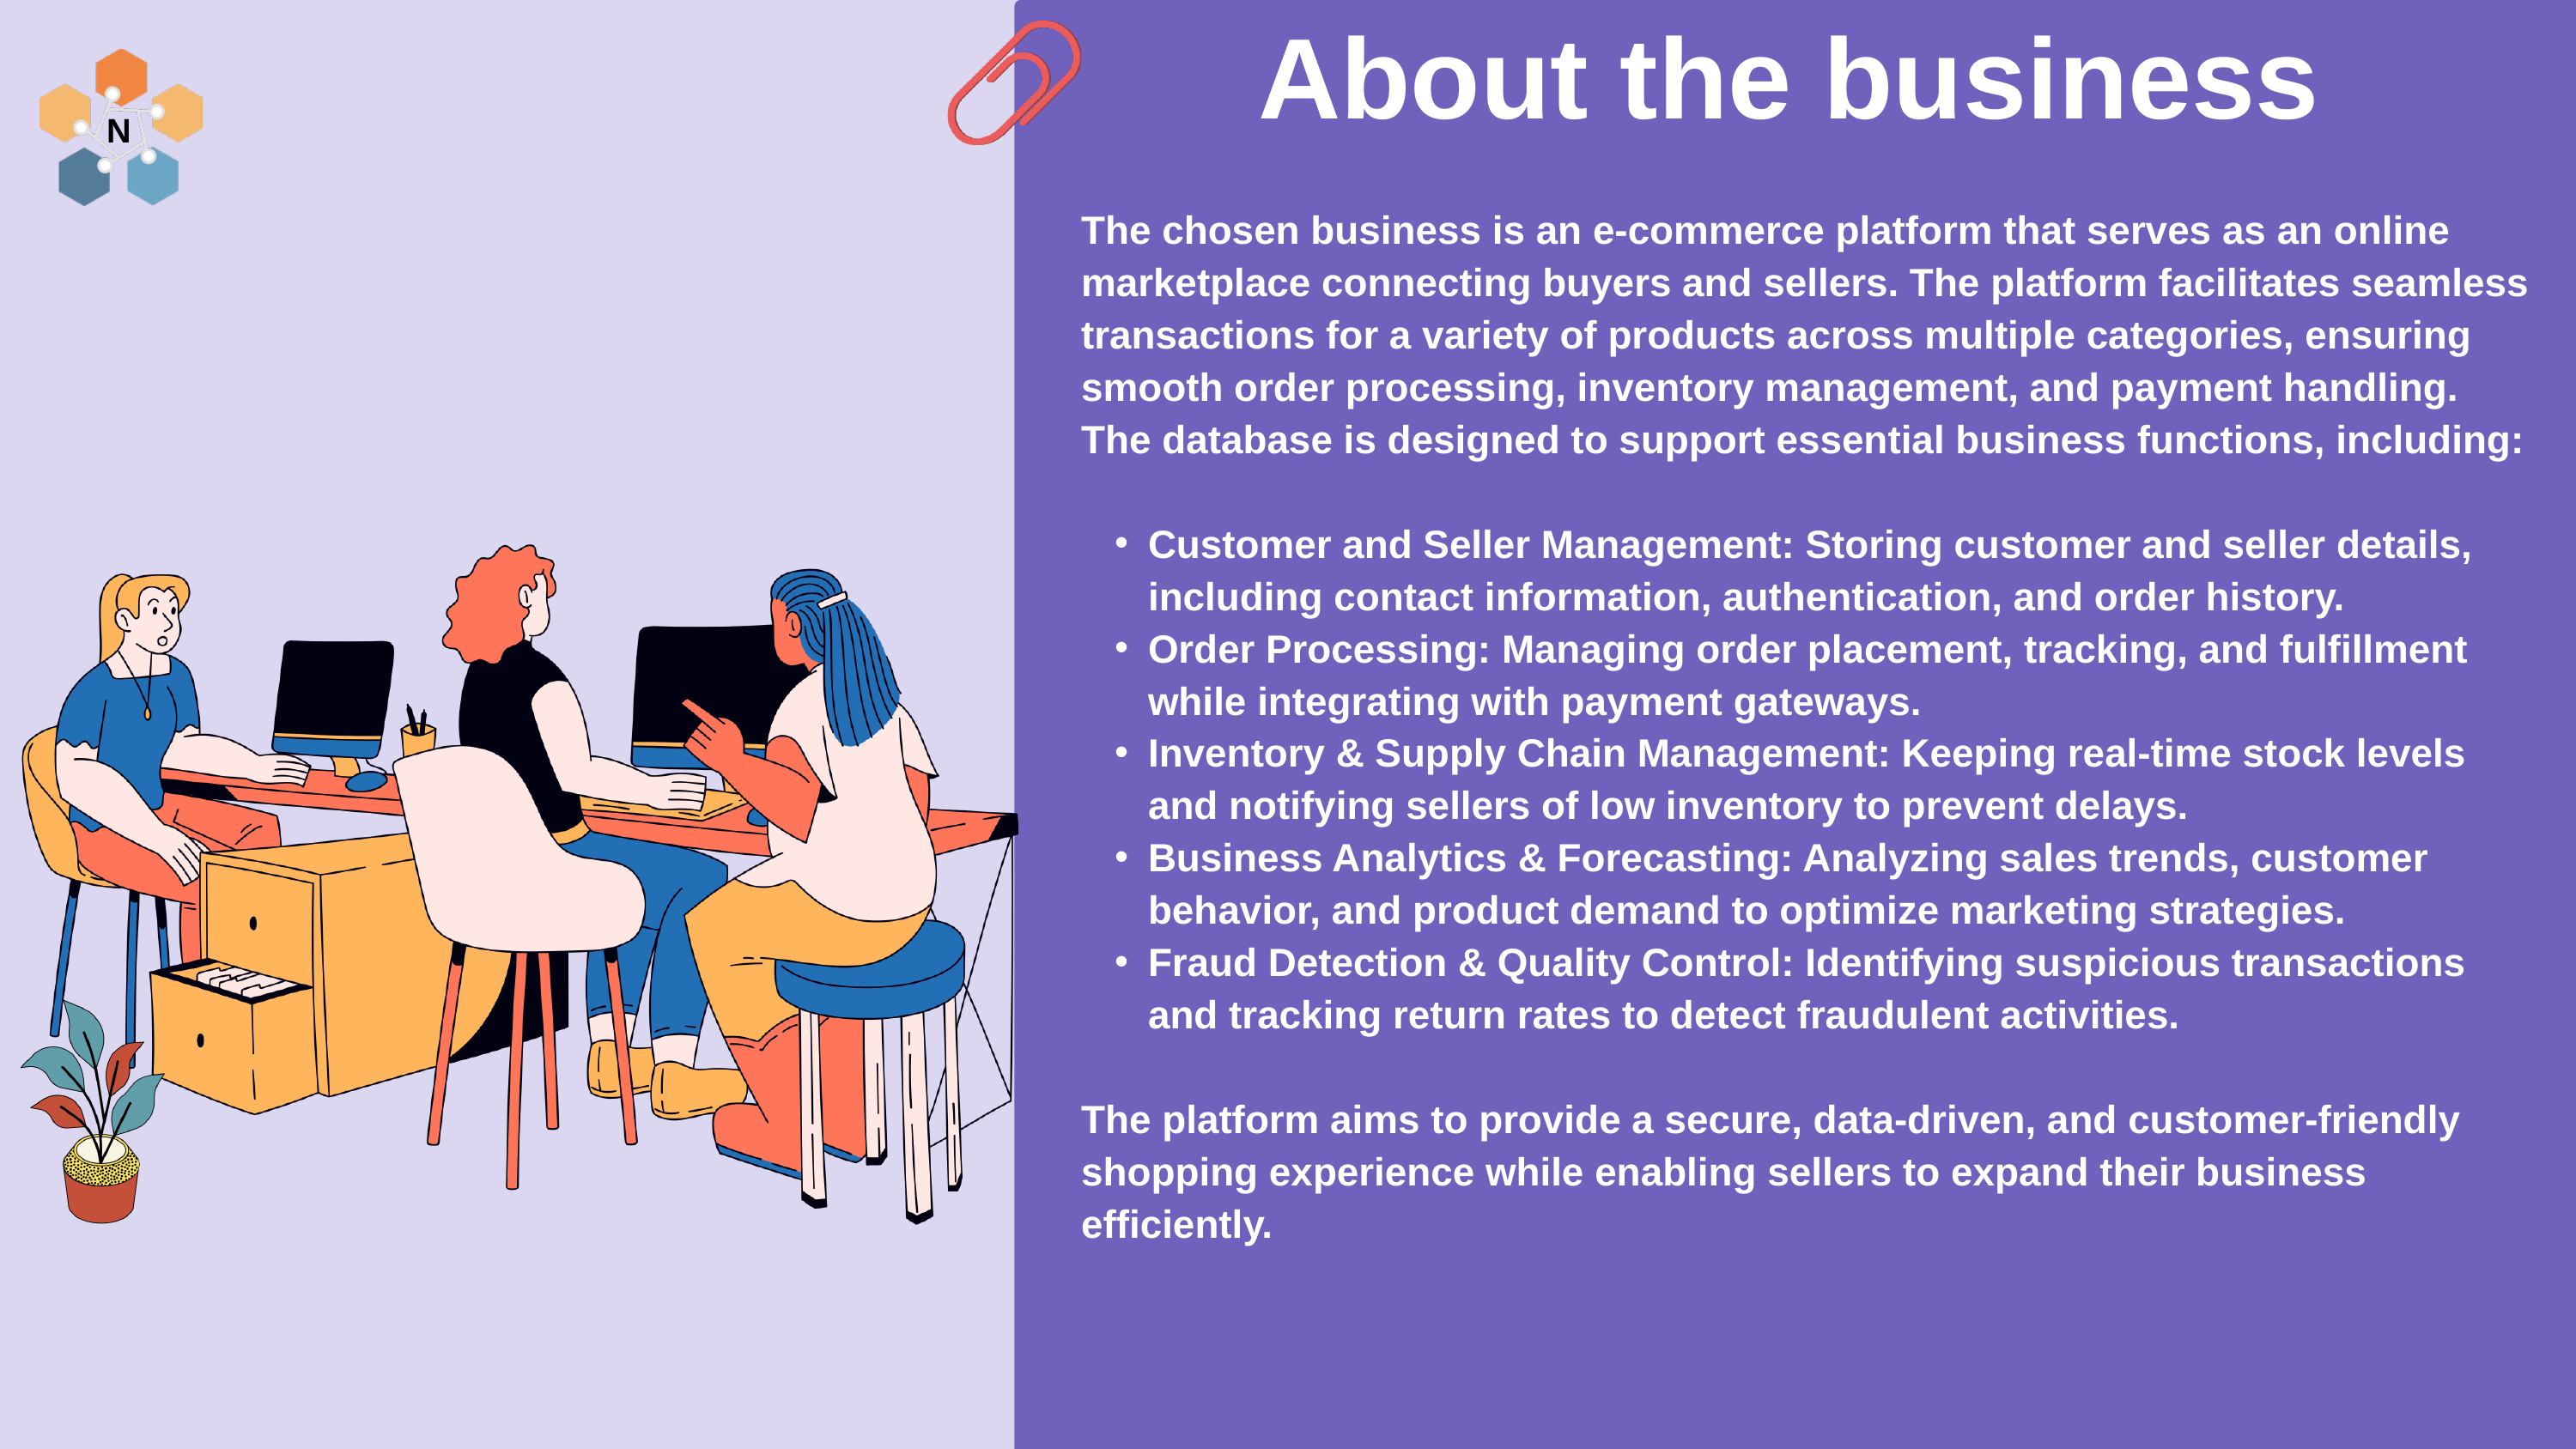

About the business

N
The chosen business is an e-commerce platform that serves as an online marketplace connecting buyers and sellers. The platform facilitates seamless transactions for a variety of products across multiple categories, ensuring smooth order processing, inventory management, and payment handling.
The database is designed to support essential business functions, including:

Customer and Seller Management: Storing customer and seller details, including contact information, authentication, and order history.
Order Processing: Managing order placement, tracking, and fulfillment while integrating with payment gateways.
Inventory & Supply Chain Management: Keeping real-time stock levels and notifying sellers of low inventory to prevent delays.
Business Analytics & Forecasting: Analyzing sales trends, customer behavior, and product demand to optimize marketing strategies.
Fraud Detection & Quality Control: Identifying suspicious transactions and tracking return rates to detect fraudulent activities.

The platform aims to provide a secure, data-driven, and customer-friendly shopping experience while enabling sellers to expand their business efficiently.